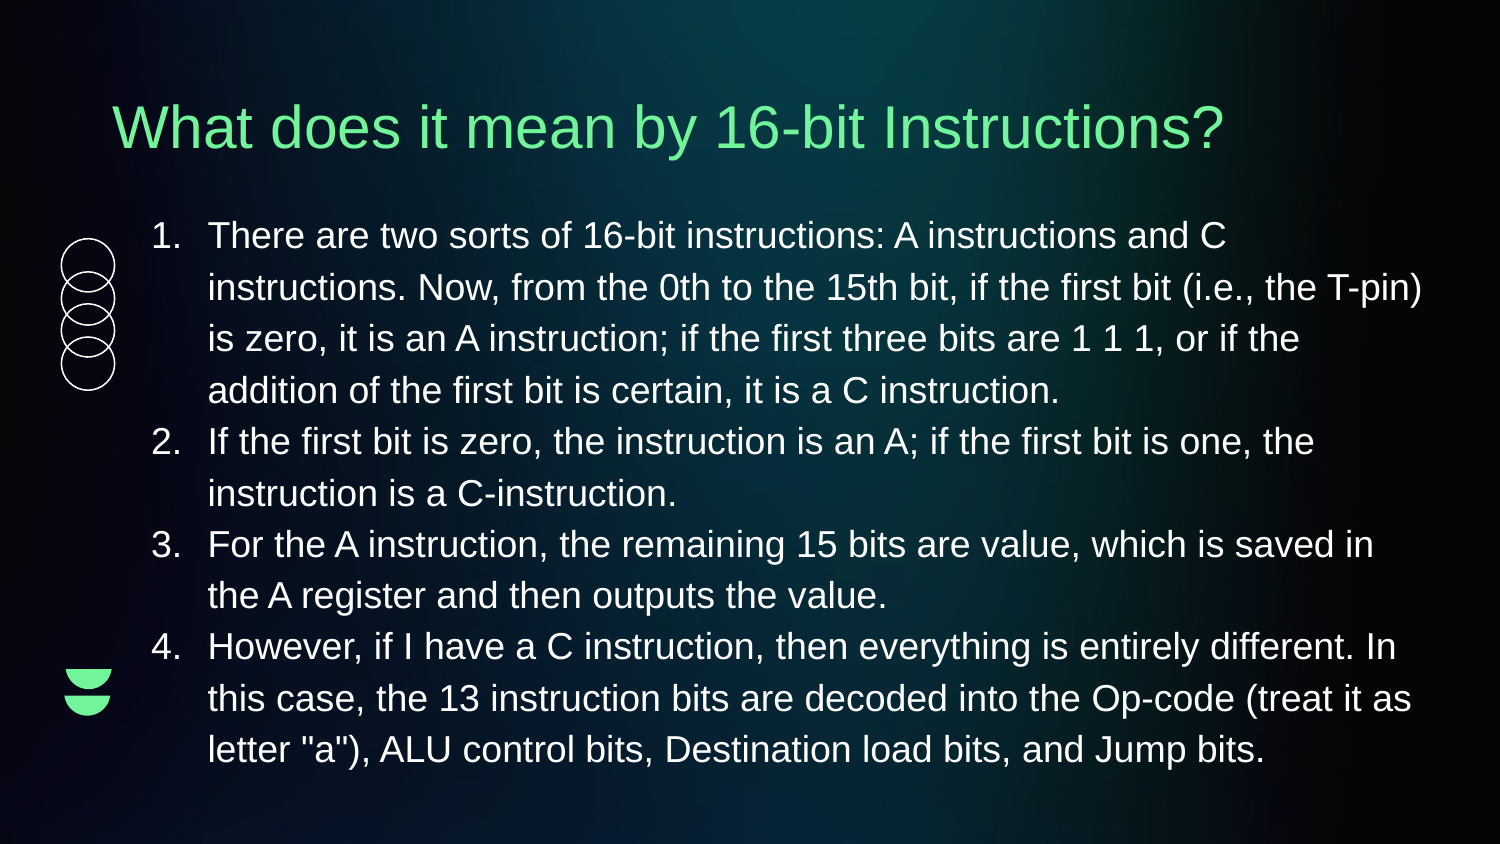

# What does it mean by 16-bit Instructions?
There are two sorts of 16-bit instructions: A instructions and C instructions. Now, from the 0th to the 15th bit, if the first bit (i.e., the T-pin) is zero, it is an A instruction; if the first three bits are 1 1 1, or if the addition of the first bit is certain, it is a C instruction.
If the first bit is zero, the instruction is an A; if the first bit is one, the instruction is a C-instruction.
For the A instruction, the remaining 15 bits are value, which is saved in the A register and then outputs the value.
However, if I have a C instruction, then everything is entirely different. In this case, the 13 instruction bits are decoded into the Op-code (treat it as letter "a"), ALU control bits, Destination load bits, and Jump bits.